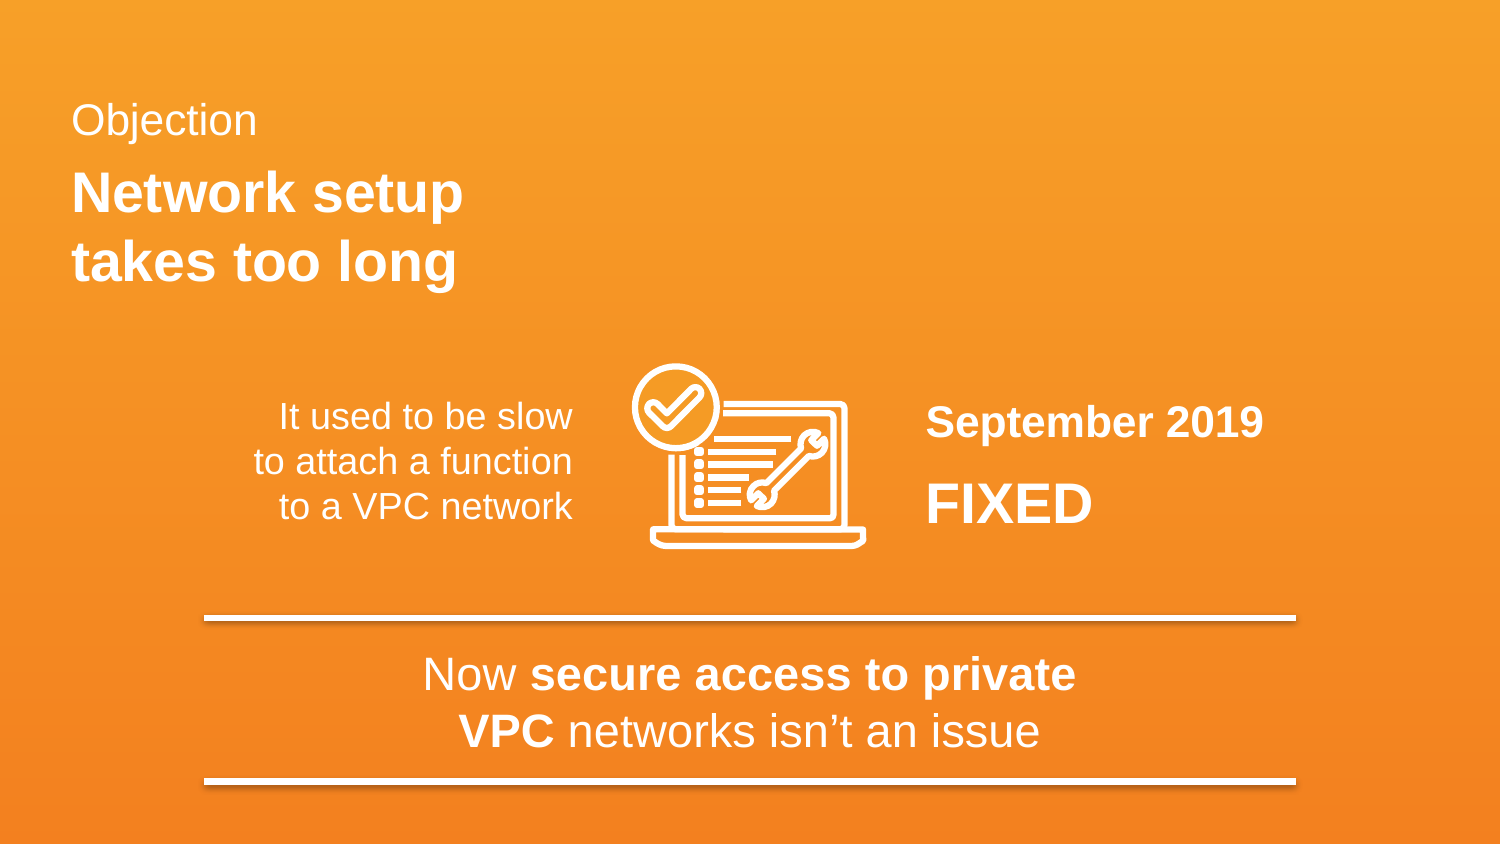

Objection
Network setup
takes too long

It used to be slow to attach a function to a VPC network
September 2019
FIXED
Now secure access to private
VPC networks isn’t an issue